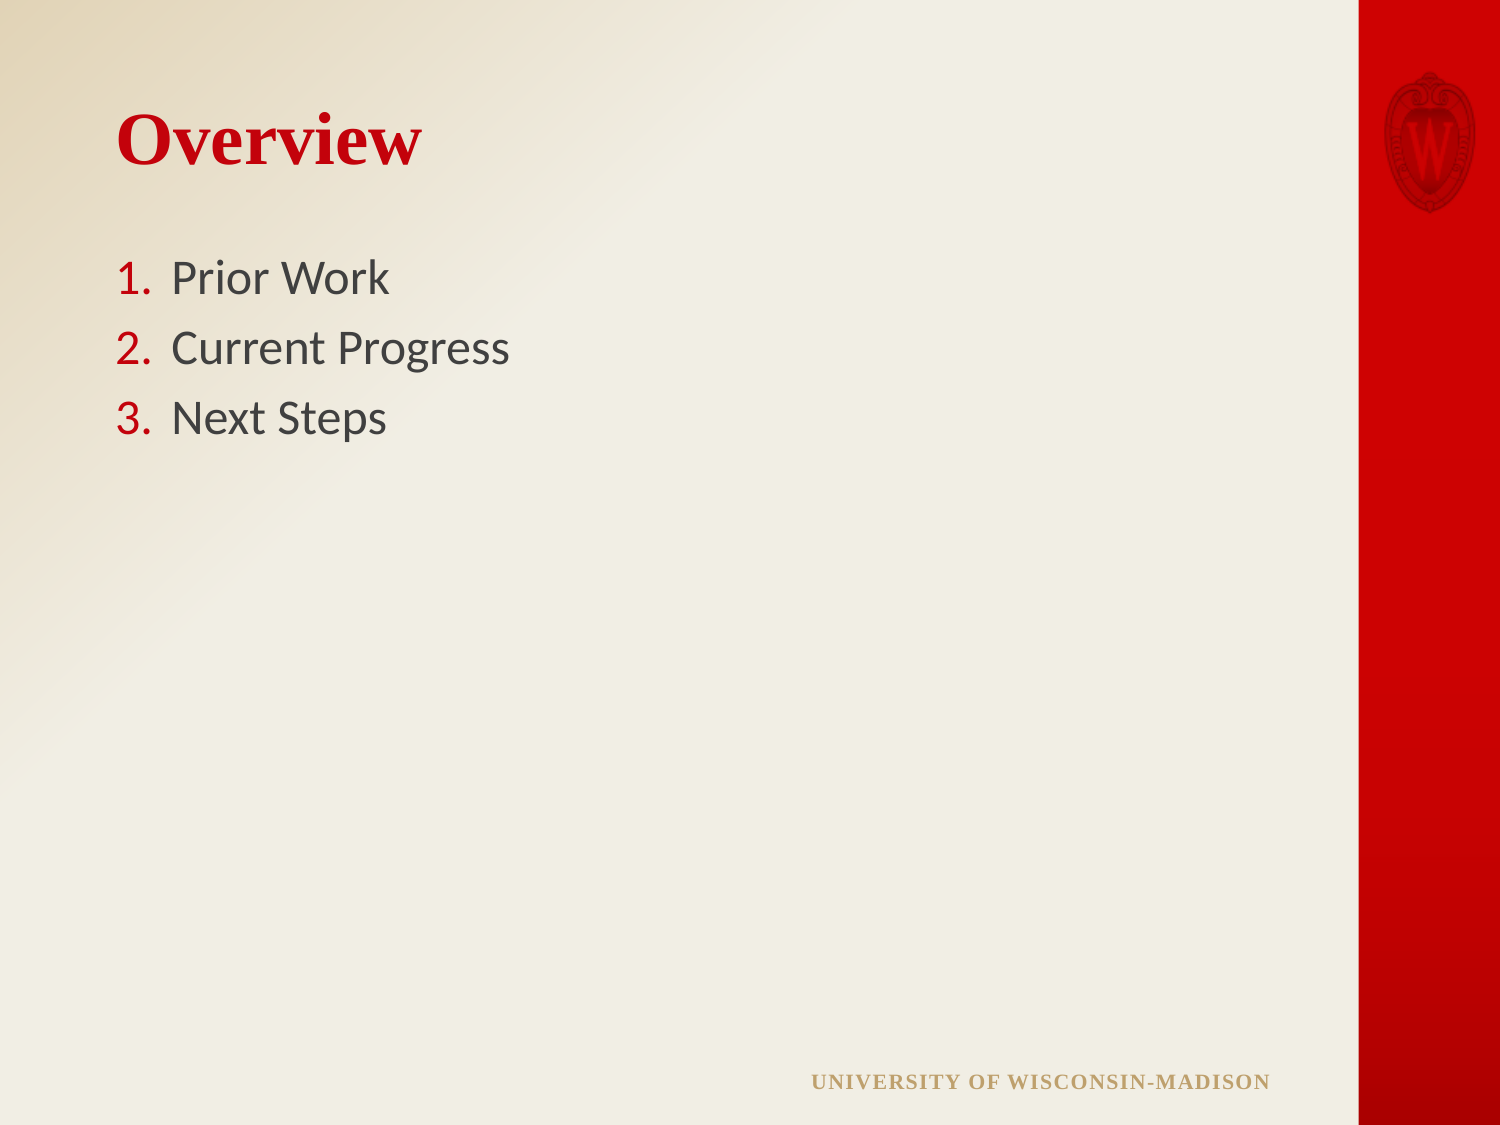

# Overview
Prior Work
Current Progress
Next Steps